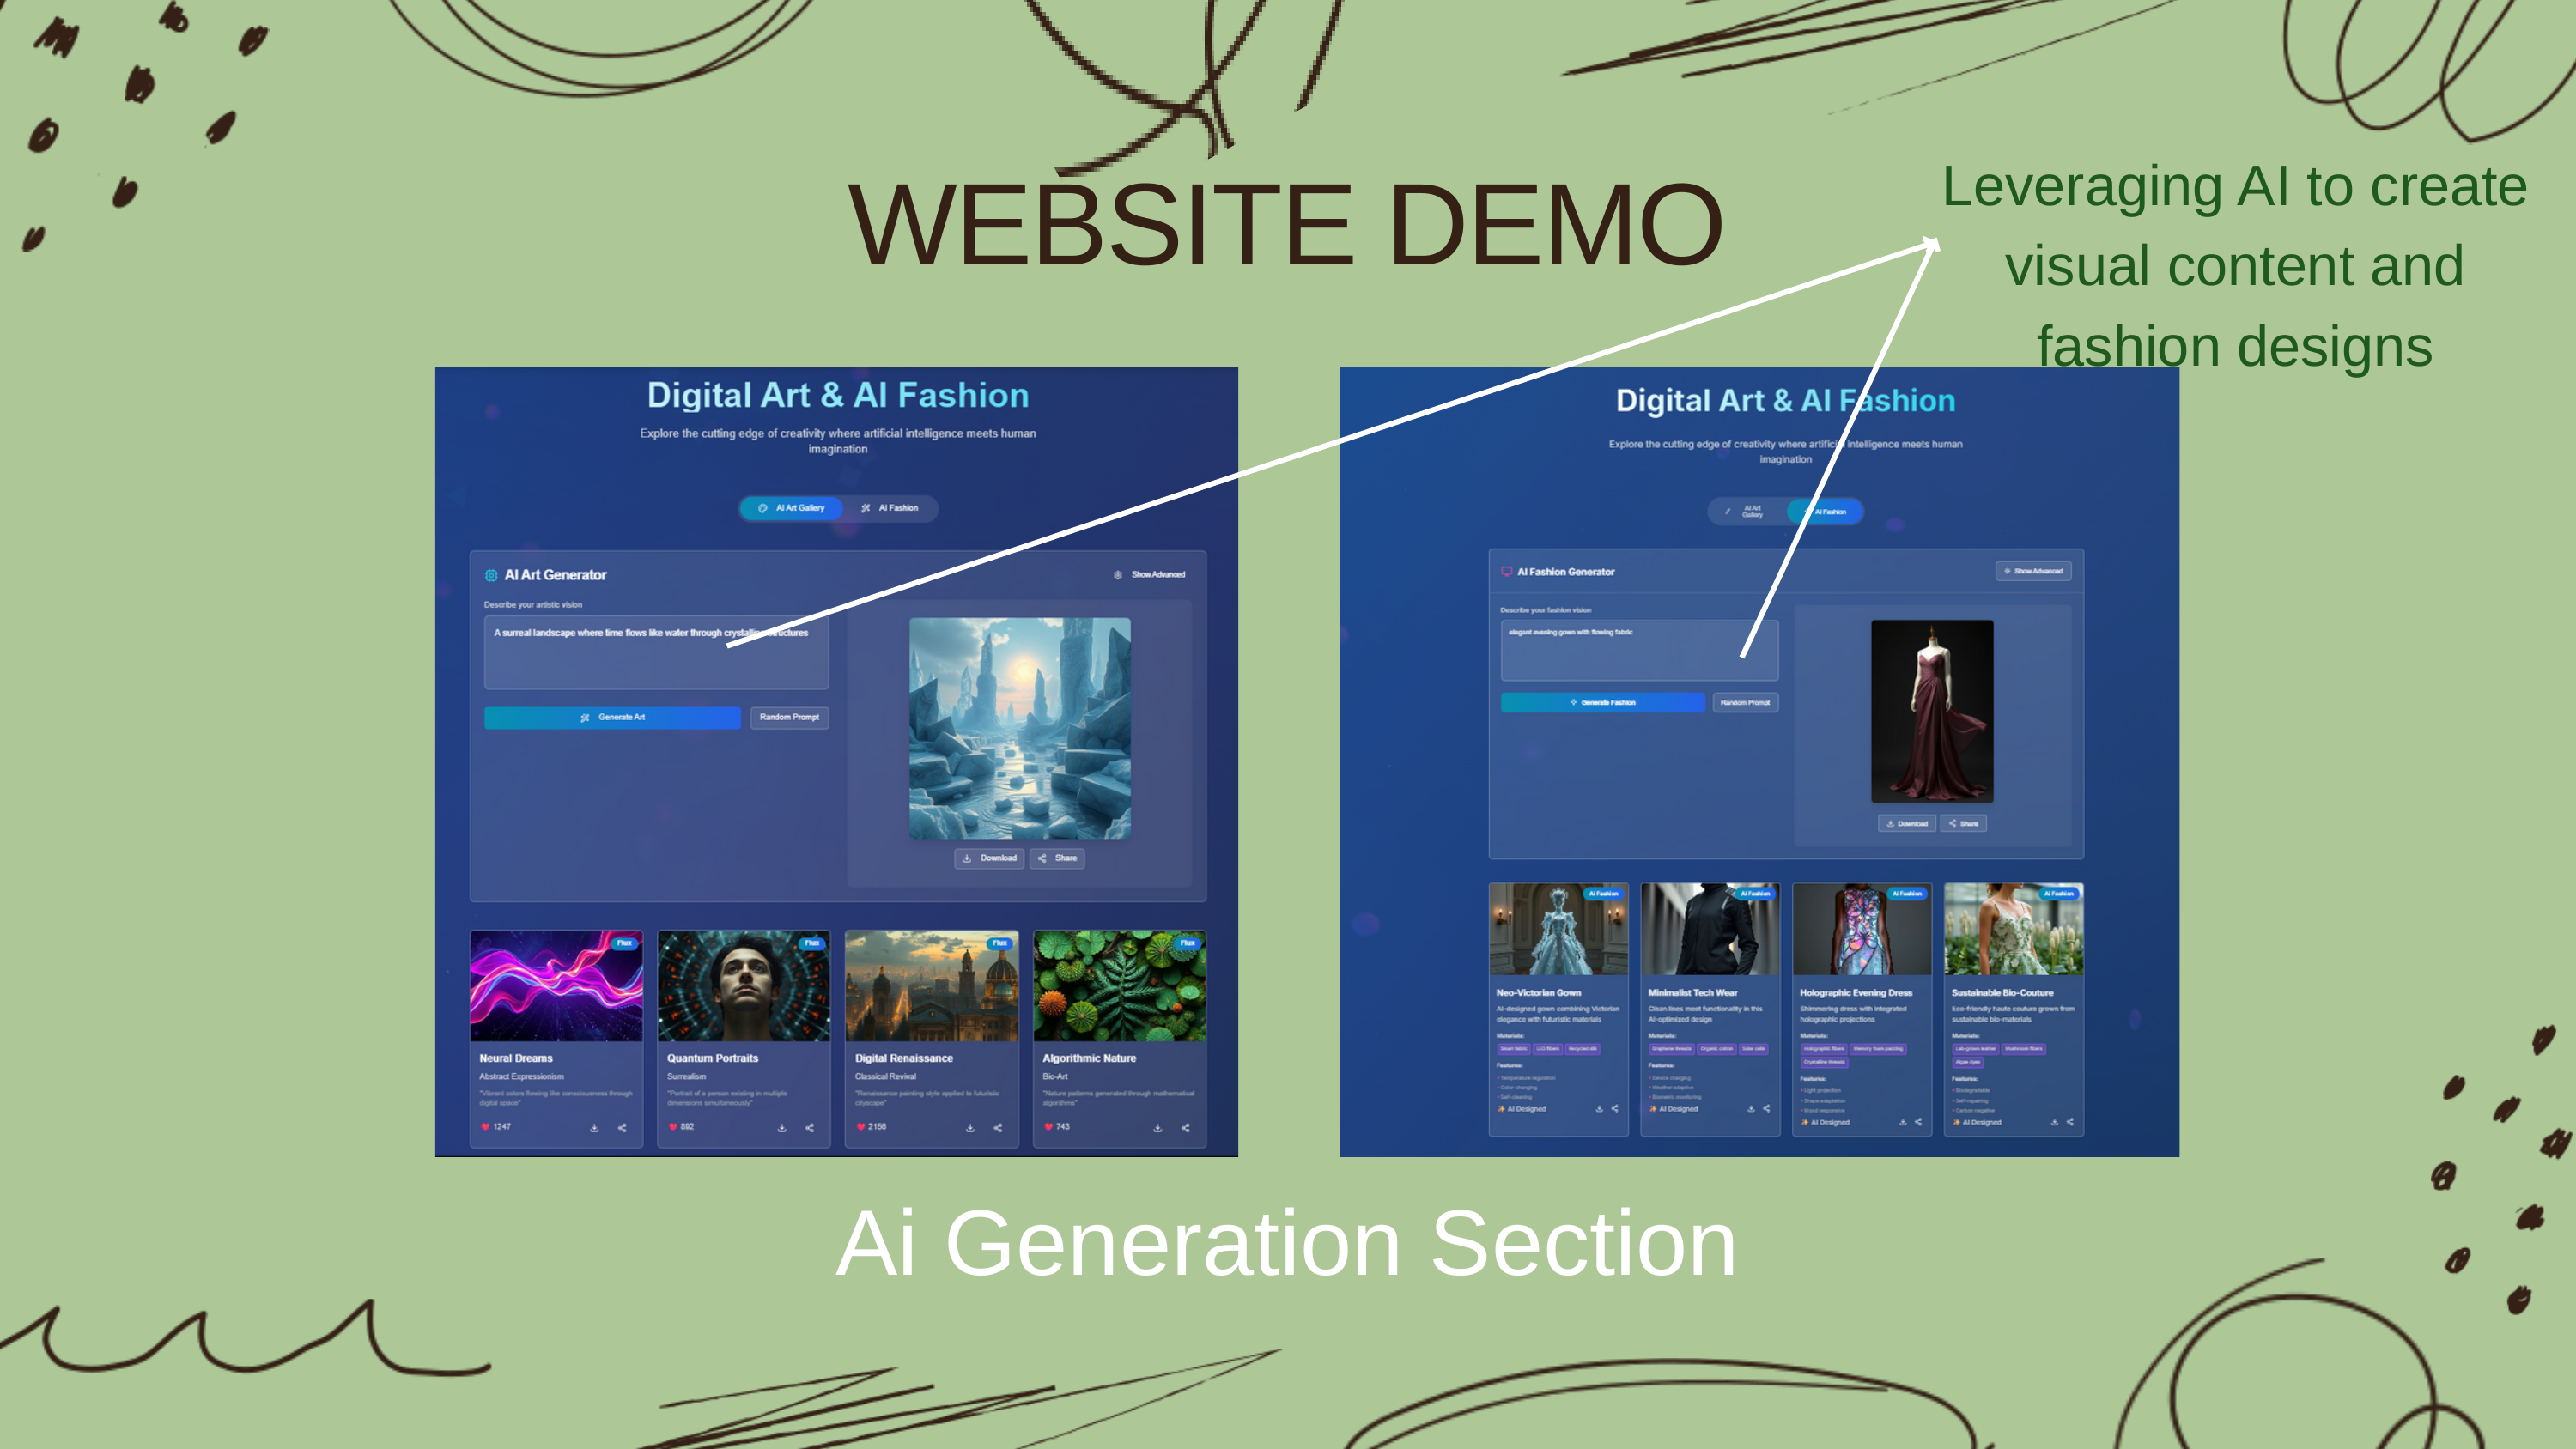

Leveraging AI to create visual content and fashion designs

WEBSITE DEMO

Ai Generation Section